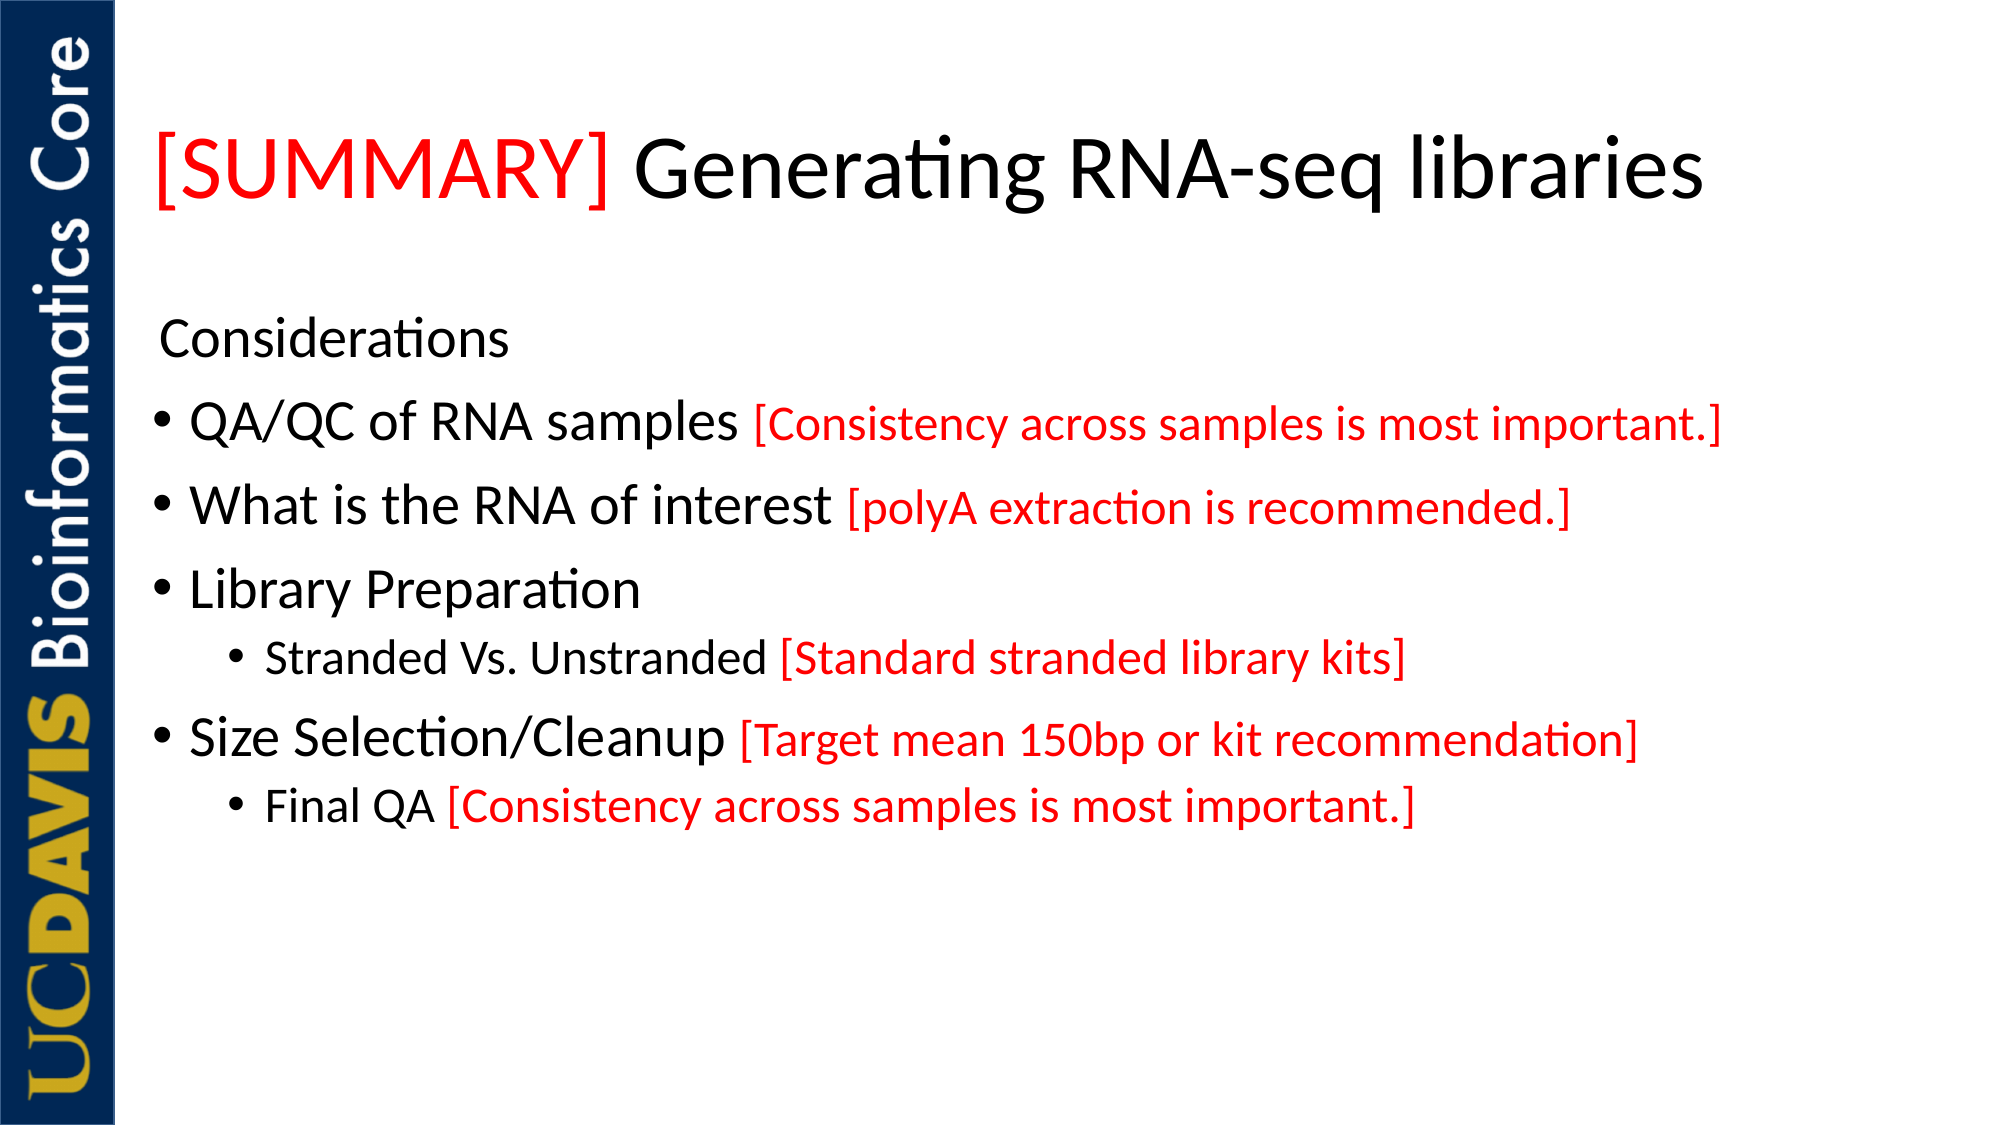

# [SUMMARY] Generating RNA-seq libraries
Considerations
QA/QC of RNA samples [Consistency across samples is most important.]
What is the RNA of interest [polyA extraction is recommended.]
Library Preparation
Stranded Vs. Unstranded [Standard stranded library kits]
Size Selection/Cleanup [Target mean 150bp or kit recommendation]
Final QA [Consistency across samples is most important.]